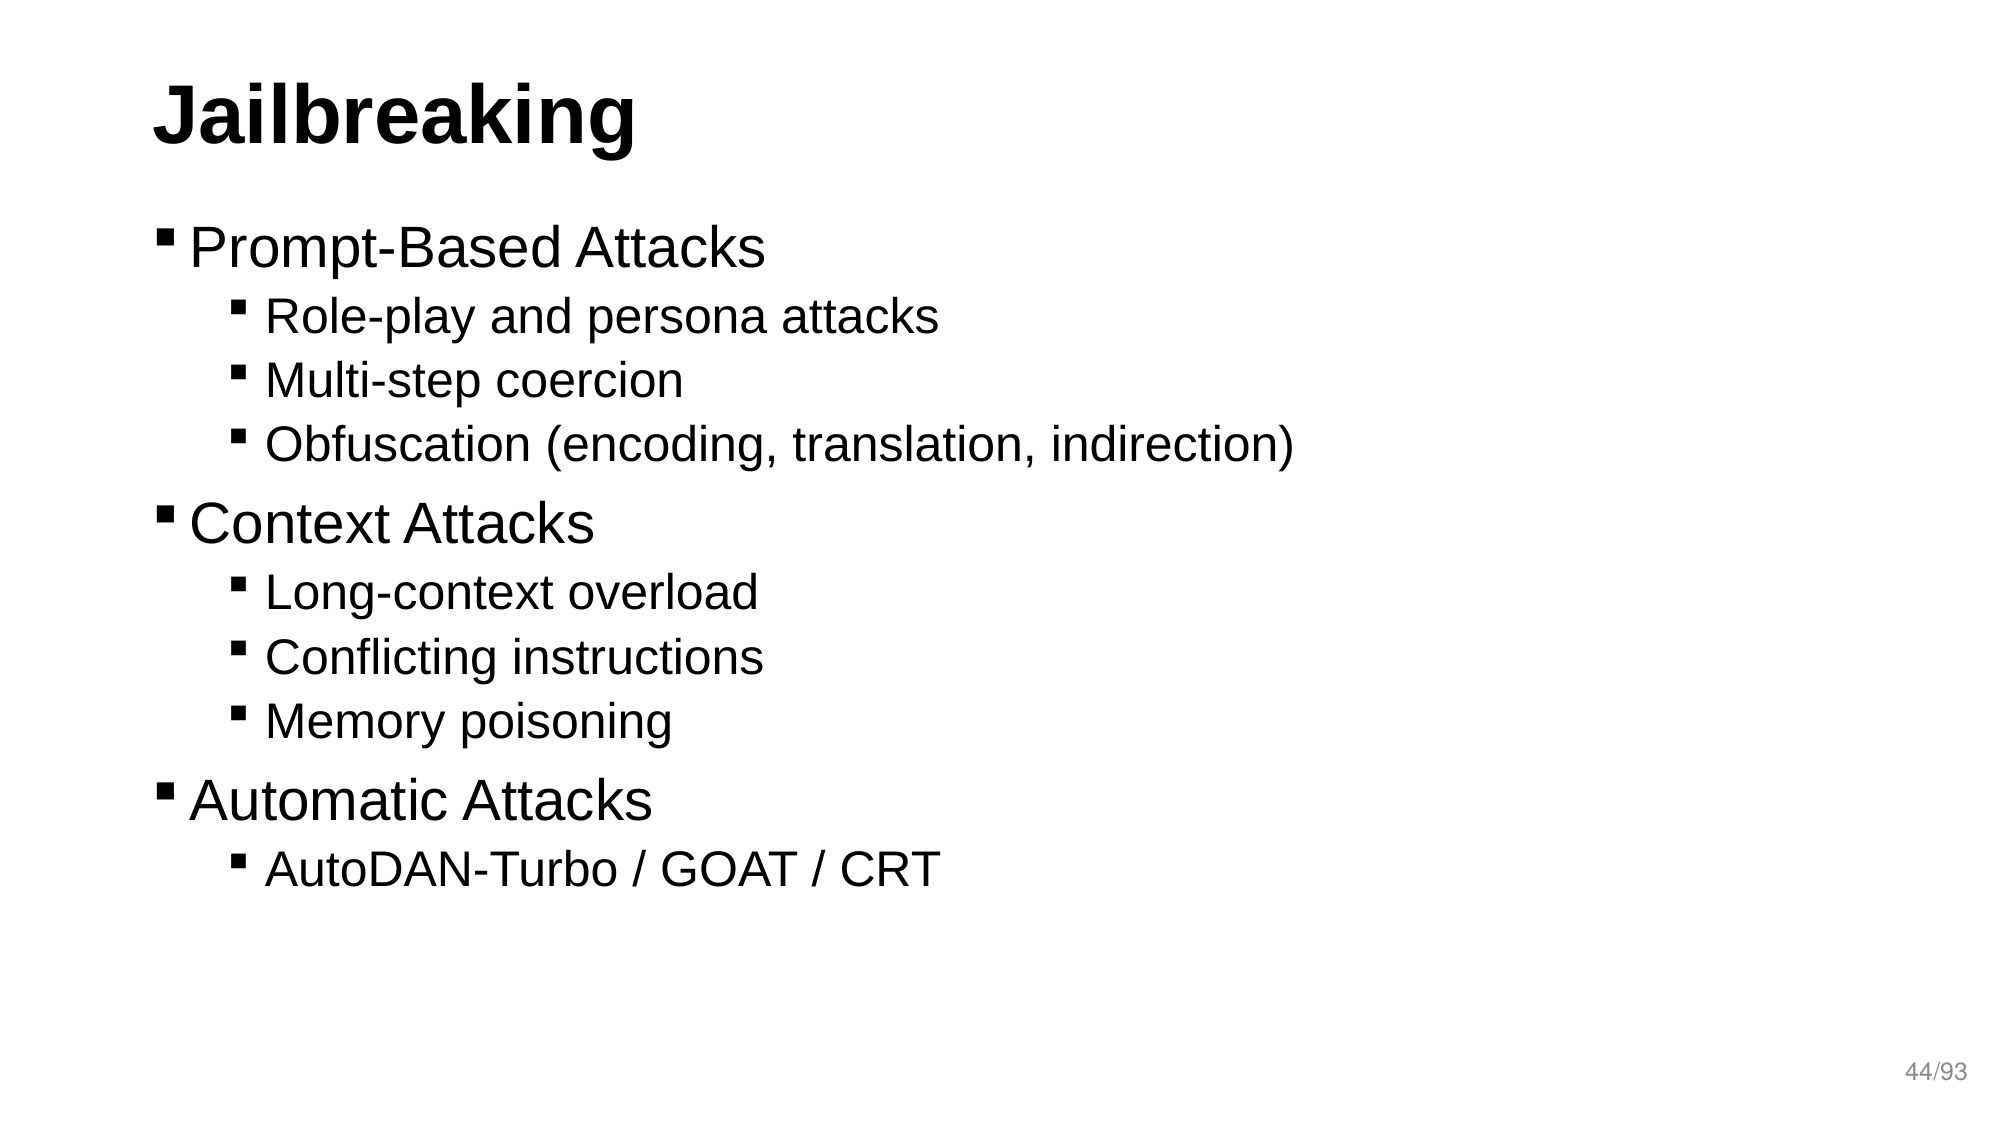

# Jailbreaking
Prompt-Based Attacks
Role-play and persona attacks
Multi-step coercion
Obfuscation (encoding, translation, indirection)
Context Attacks
Long-context overload
Conflicting instructions
Memory poisoning
Automatic Attacks
AutoDAN-Turbo / GOAT / CRT

44/93